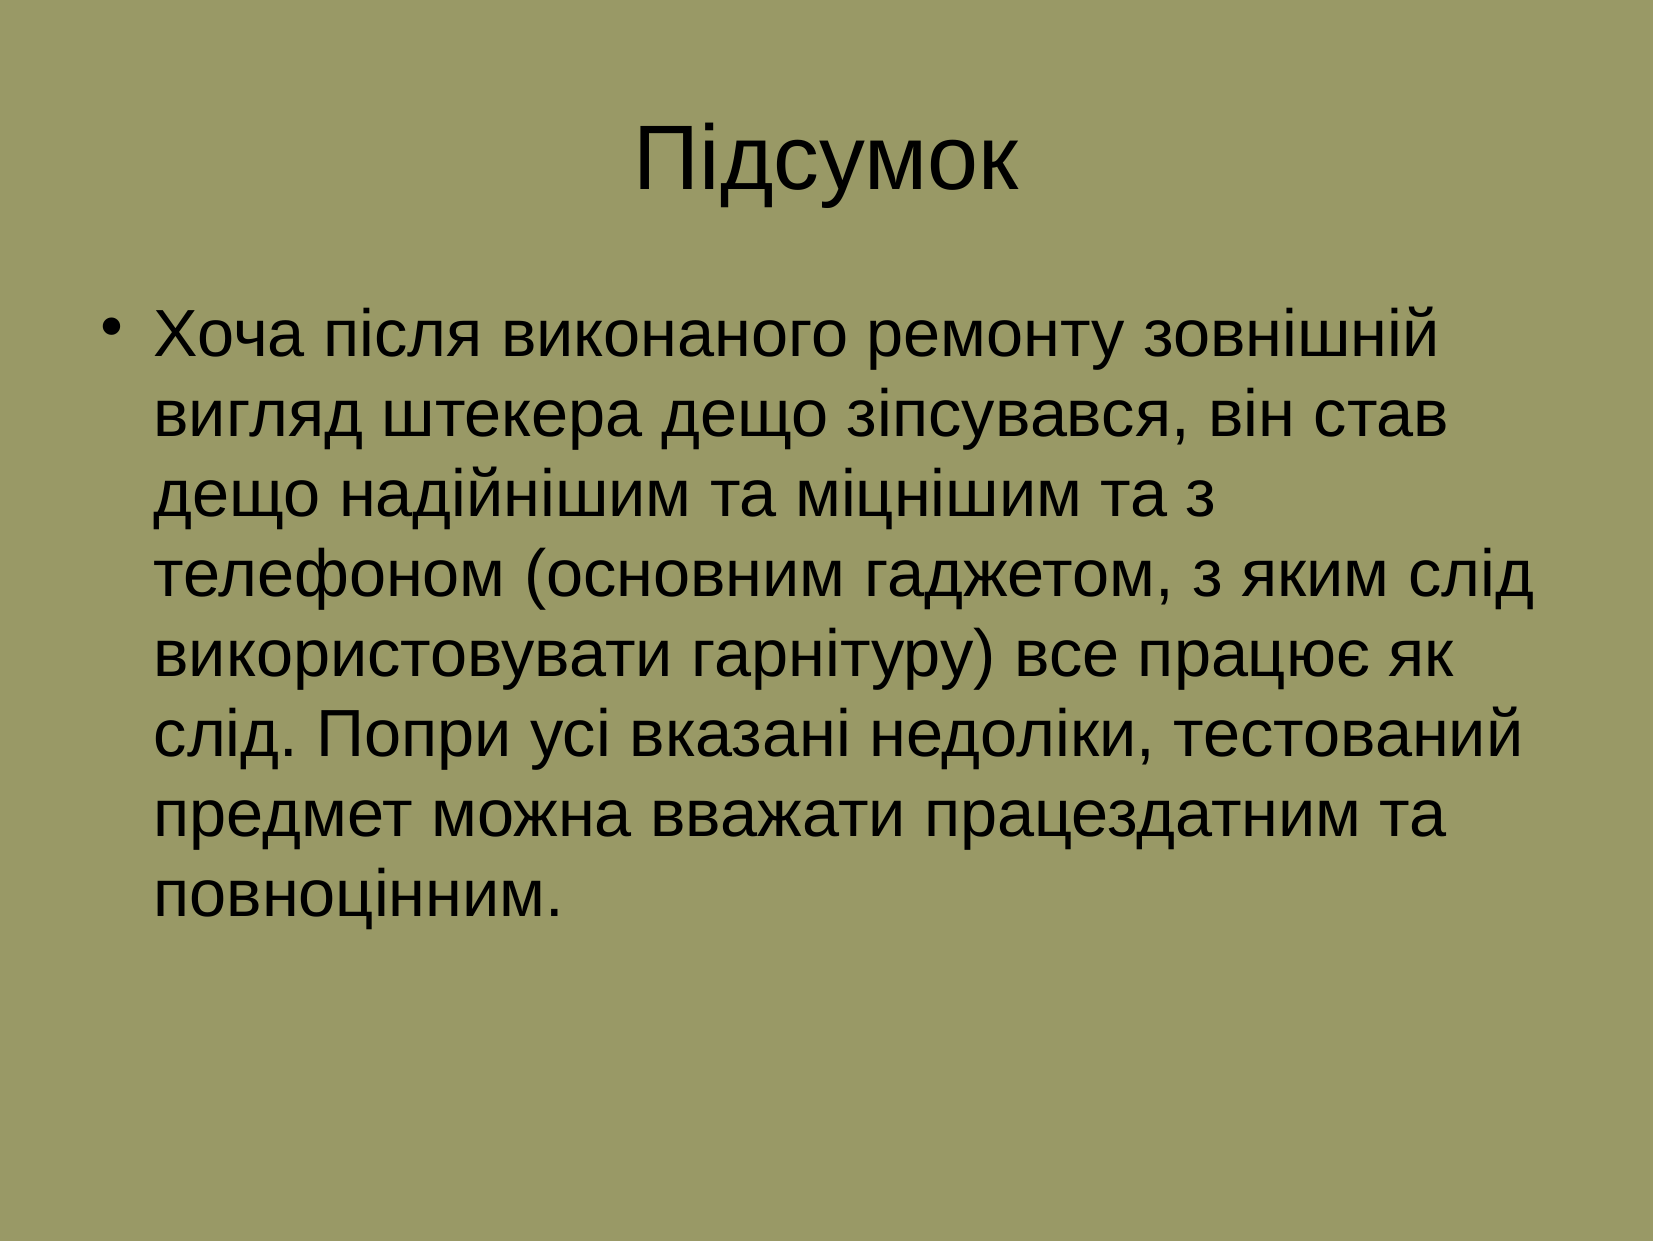

Підсумок
Хоча після виконаного ремонту зовнішній вигляд штекера дещо зіпсувався, він став дещо надійнішим та міцнішим та з телефоном (основним гаджетом, з яким слід використовувати гарнітуру) все працює як слід. Попри усі вказані недоліки, тестований предмет можна вважати працездатним та повноцінним.